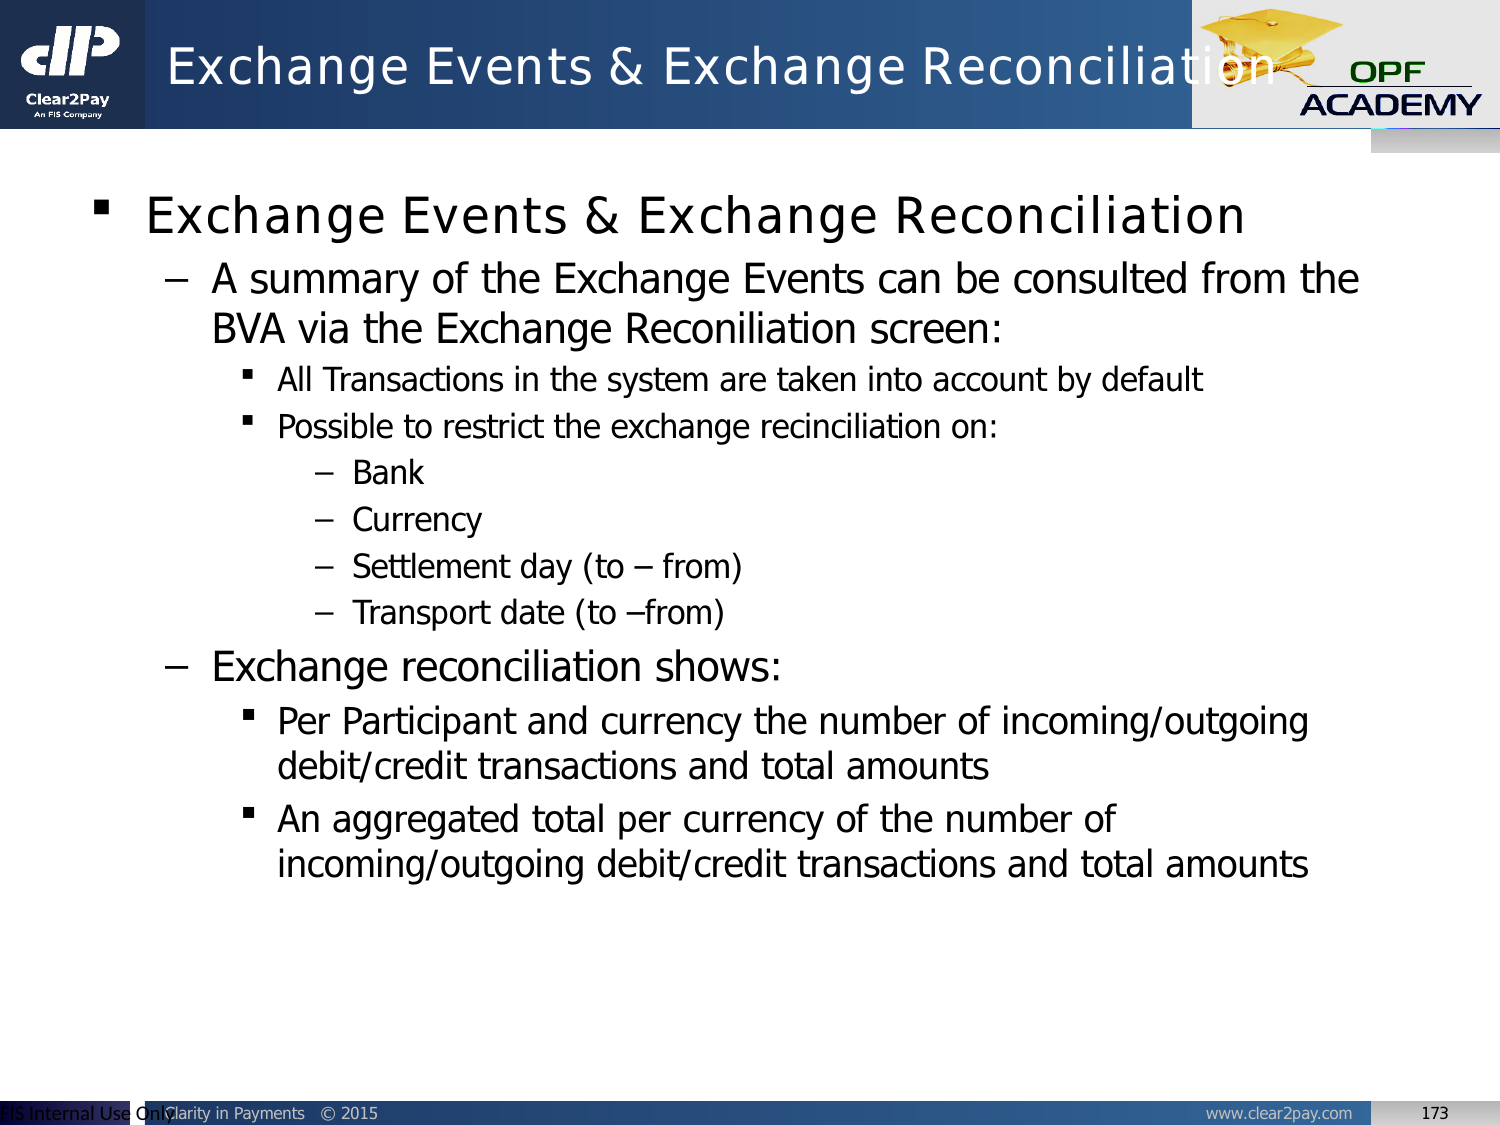

# Exchange Events & Exchange Reconciliation
Exchange Events & Exchange Reconciliation
A summary of the Exchange Events can be consulted from the BVA via the Exchange Reconiliation screen:
All Transactions in the system are taken into account by default
Possible to restrict the exchange recinciliation on:
Bank
Currency
Settlement day (to – from)
Transport date (to –from)
Exchange reconciliation shows:
Per Participant and currency the number of incoming/outgoing debit/credit transactions and total amounts
An aggregated total per currency of the number of incoming/outgoing debit/credit transactions and total amounts